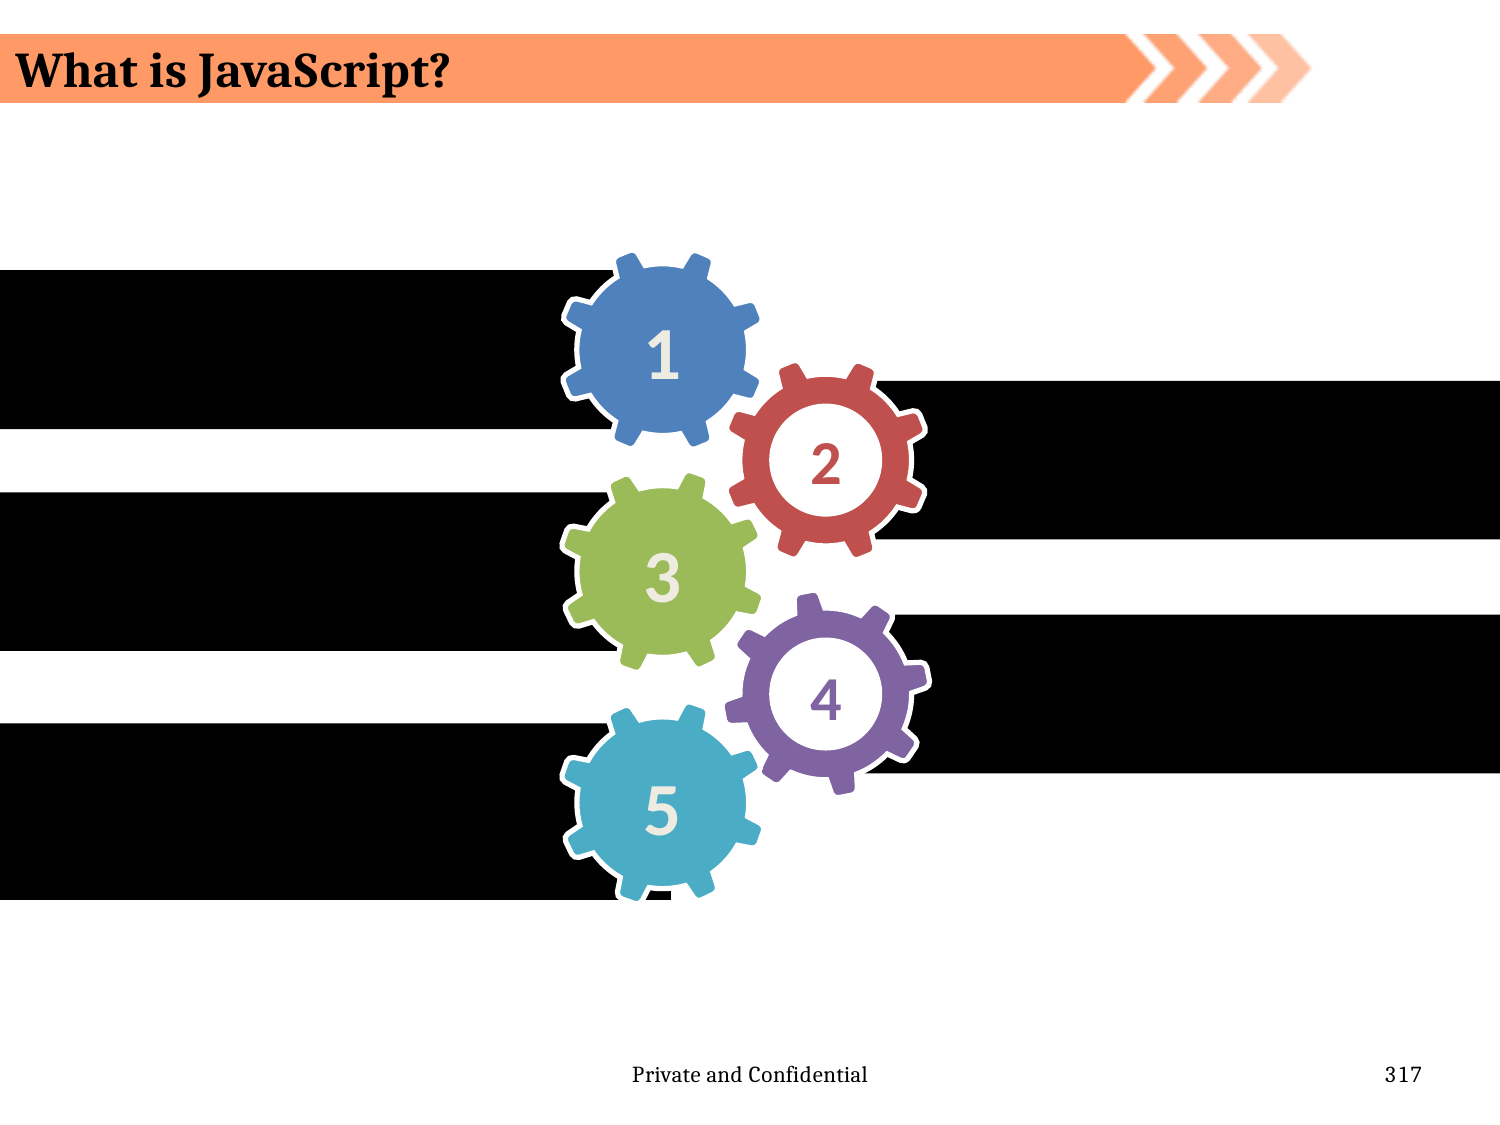

What is JavaScript?

An implementation of ECMAScript
1

Developed by Brendan Eich of Netscape in 1995
2

3
Named Mocha, later LiveScript, and finally JavaScript

Executes on a web browser
4

Used in conjunction with HTML to develop interactive & responsive web pages

5